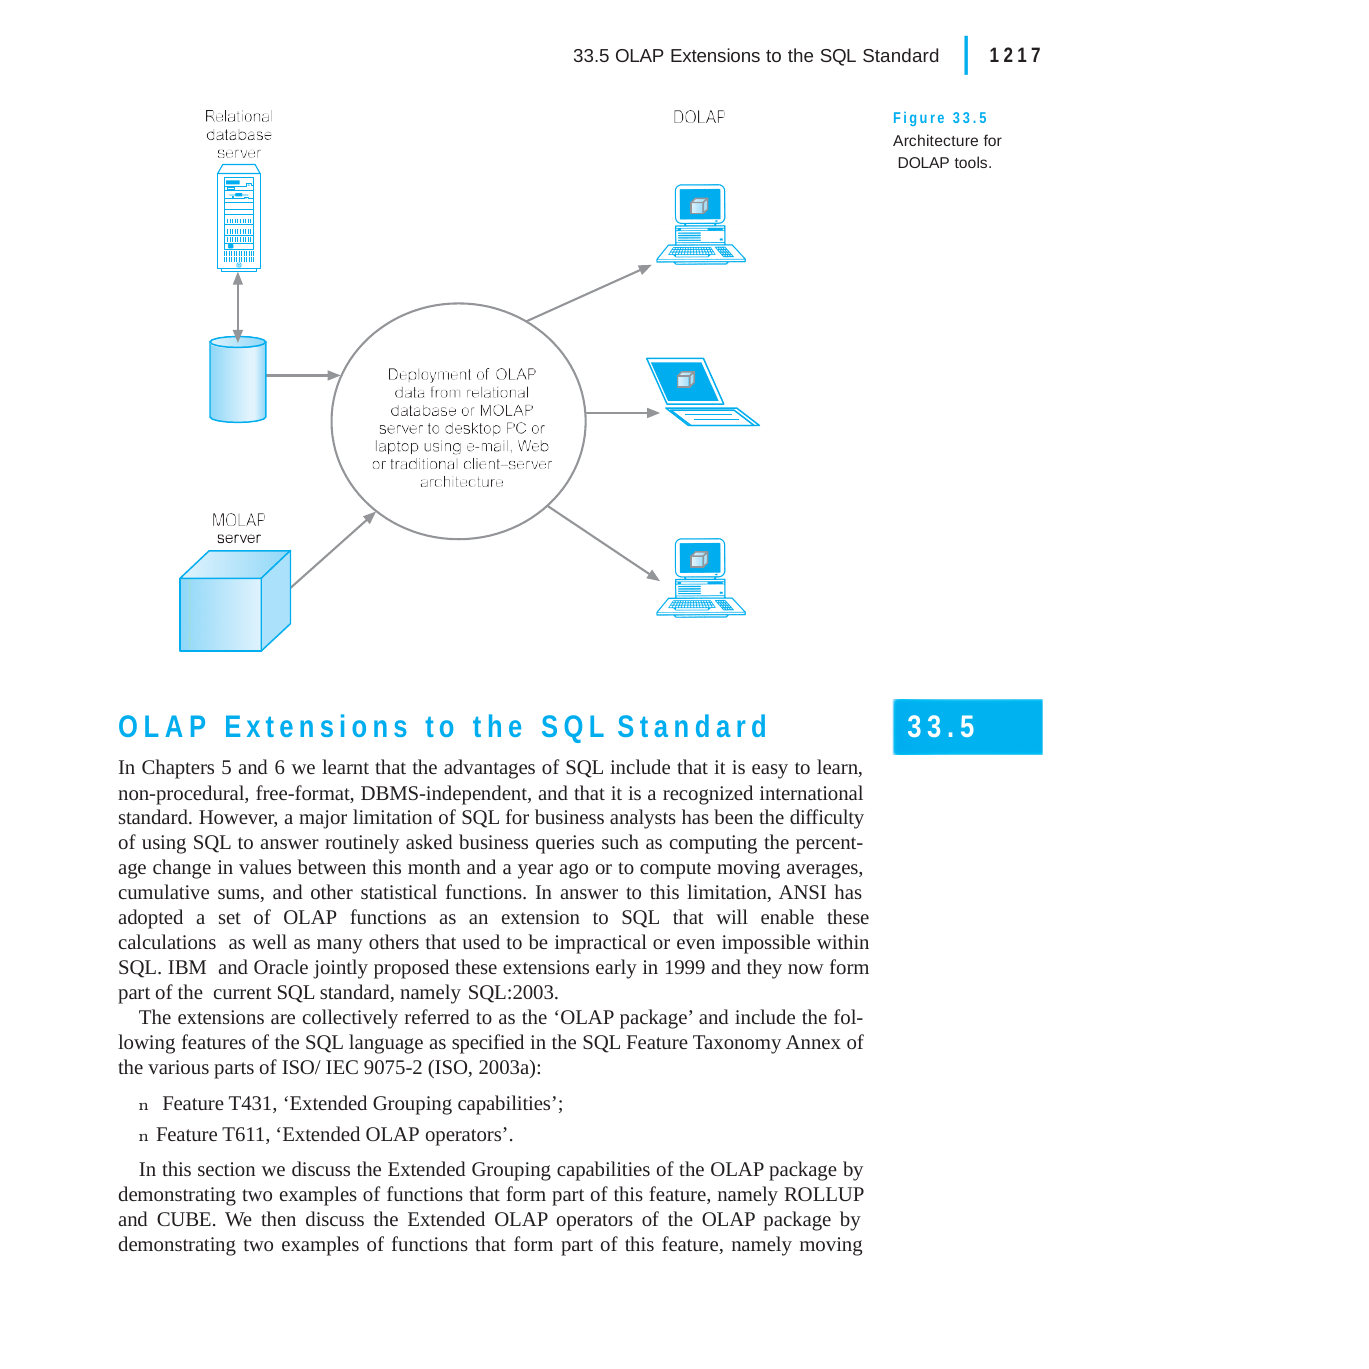

|
33.5 OLAP Extensions to the SQL Standard	1217
Figure 33.5  Architecture for  DOLAP tools.

OLAP Extensions to the SQL Standard
In Chapters 5 and 6 we learnt that the advantages of SQL include that it is easy to learn,  non-procedural, free-format, DBMS-independent, and that it is a recognized international  standard. However, a major limitation of SQL for business analysts has been the difficulty  of using SQL to answer routinely asked business queries such as computing the percent-  age change in values between this month and a year ago or to compute moving averages,  cumulative sums, and other statistical functions. In answer to this limitation, ANSI has  adopted a set of OLAP functions as an extension to SQL that will enable these calculations  as well as many others that used to be impractical or even impossible within SQL. IBM  and Oracle jointly proposed these extensions early in 1999 and they now form part of the  current SQL standard, namely SQL:2003.
The extensions are collectively referred to as the ‘OLAP package’ and include the fol-  lowing features of the SQL language as specified in the SQL Feature Taxonomy Annex of  the various parts of ISO/ IEC 9075-2 (ISO, 2003a):
n  Feature T431, ‘Extended Grouping capabilities’;
n Feature T611, ‘Extended OLAP operators’.
In this section we discuss the Extended Grouping capabilities of the OLAP package by  demonstrating two examples of functions that form part of this feature, namely ROLLUP  and CUBE. We then discuss the Extended OLAP operators of the OLAP package by  demonstrating two examples of functions that form part of this feature, namely moving

33.5